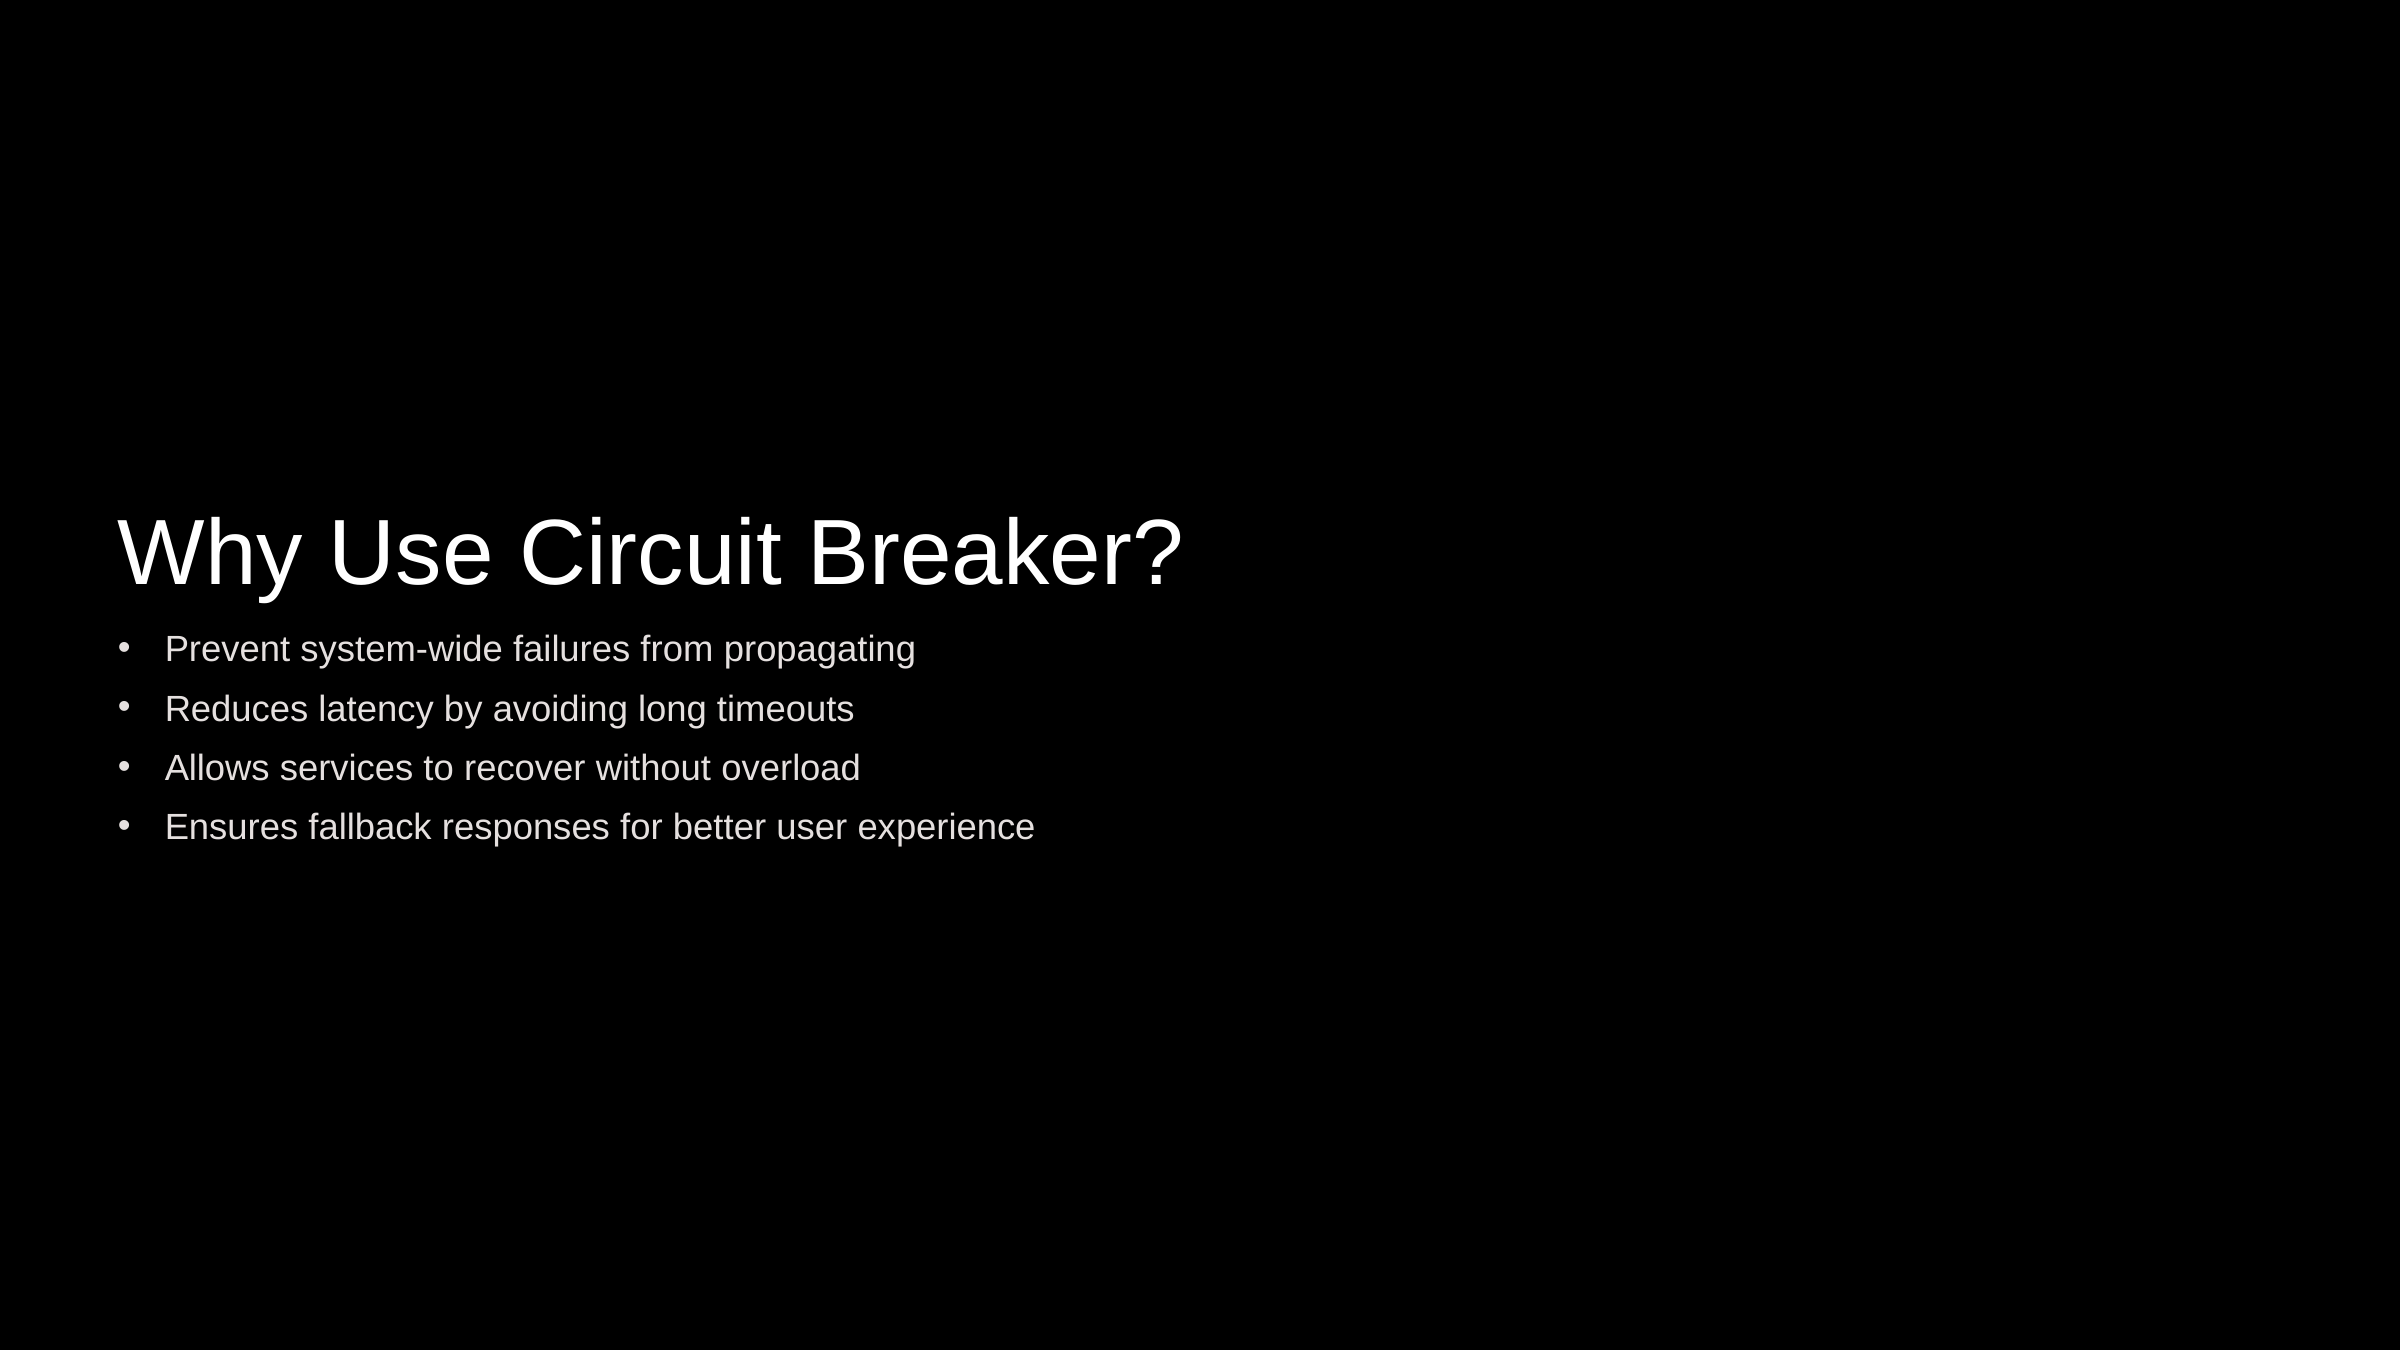

Why Use Circuit Breaker?
Prevent system-wide failures from propagating
Reduces latency by avoiding long timeouts
Allows services to recover without overload
Ensures fallback responses for better user experience